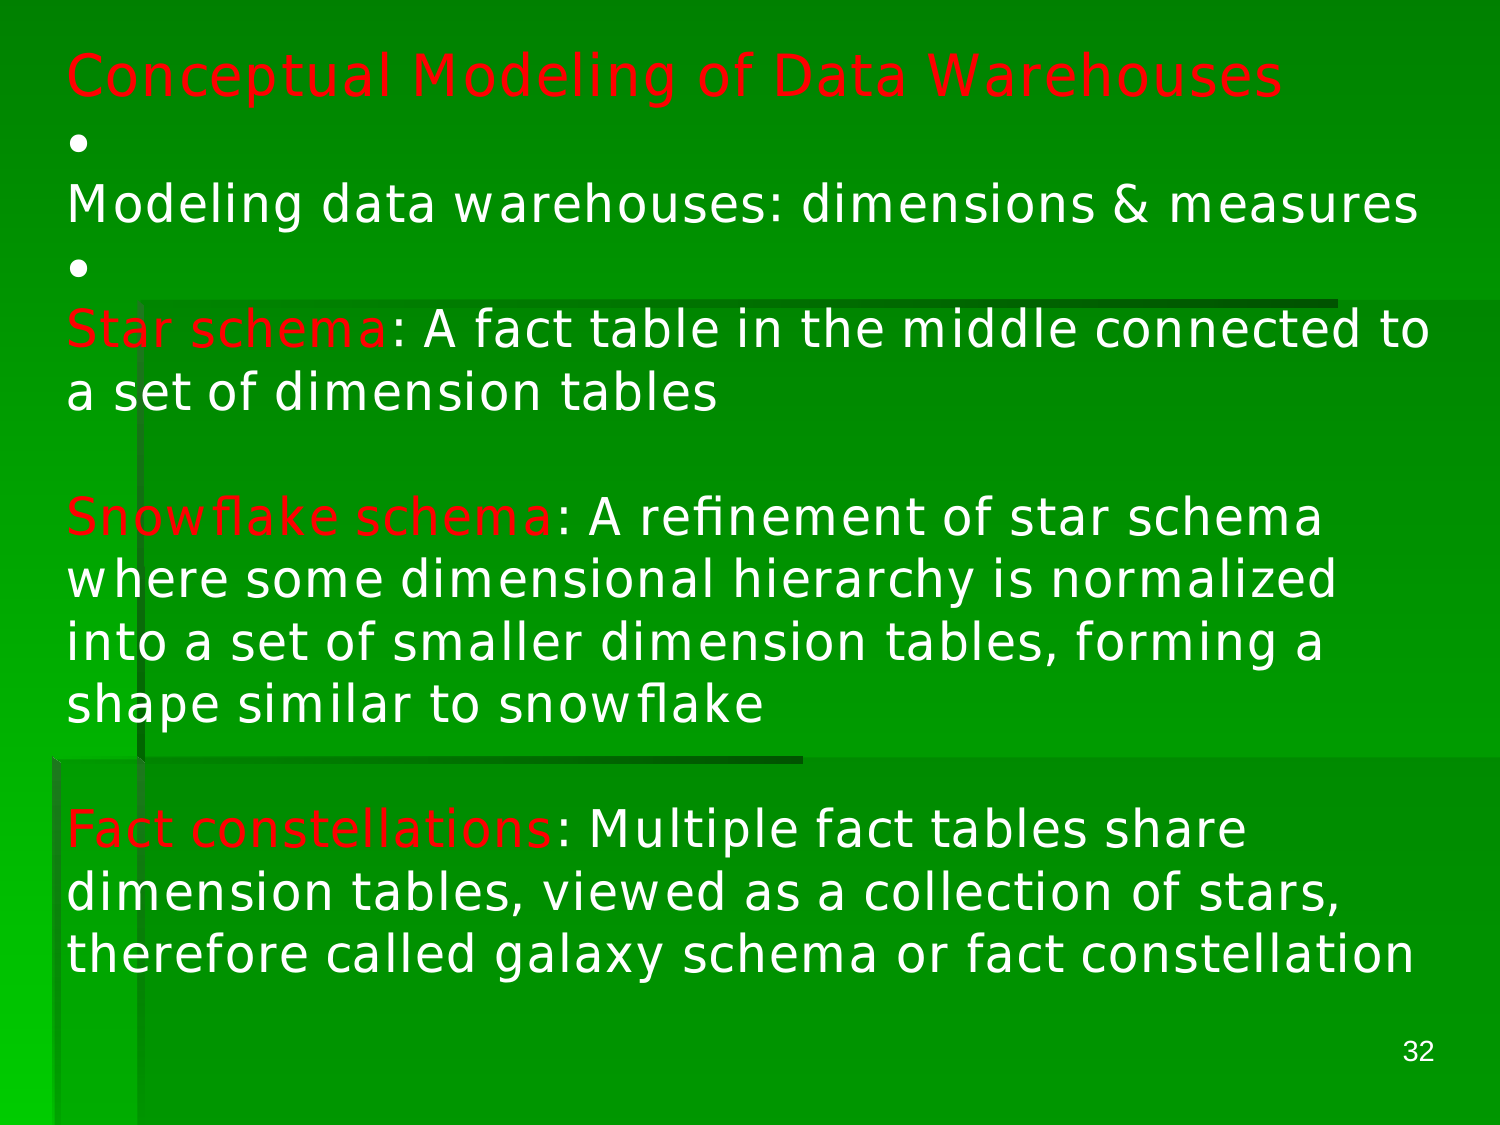

Conceptual Modeling of Data Warehouses
•
Modeling data warehouses: dimensions & measures
•
Star schema: A fact table in the middle connected to a set of dimension tables

Snowflake schema: A refinement of star schema
where some dimensional hierarchy is normalized into a set of smaller dimension tables, forming a shape similar to snowflake

Fact constellations: Multiple fact tables share
dimension tables, viewed as a collection of stars,
therefore called galaxy schema or fact constellation
32